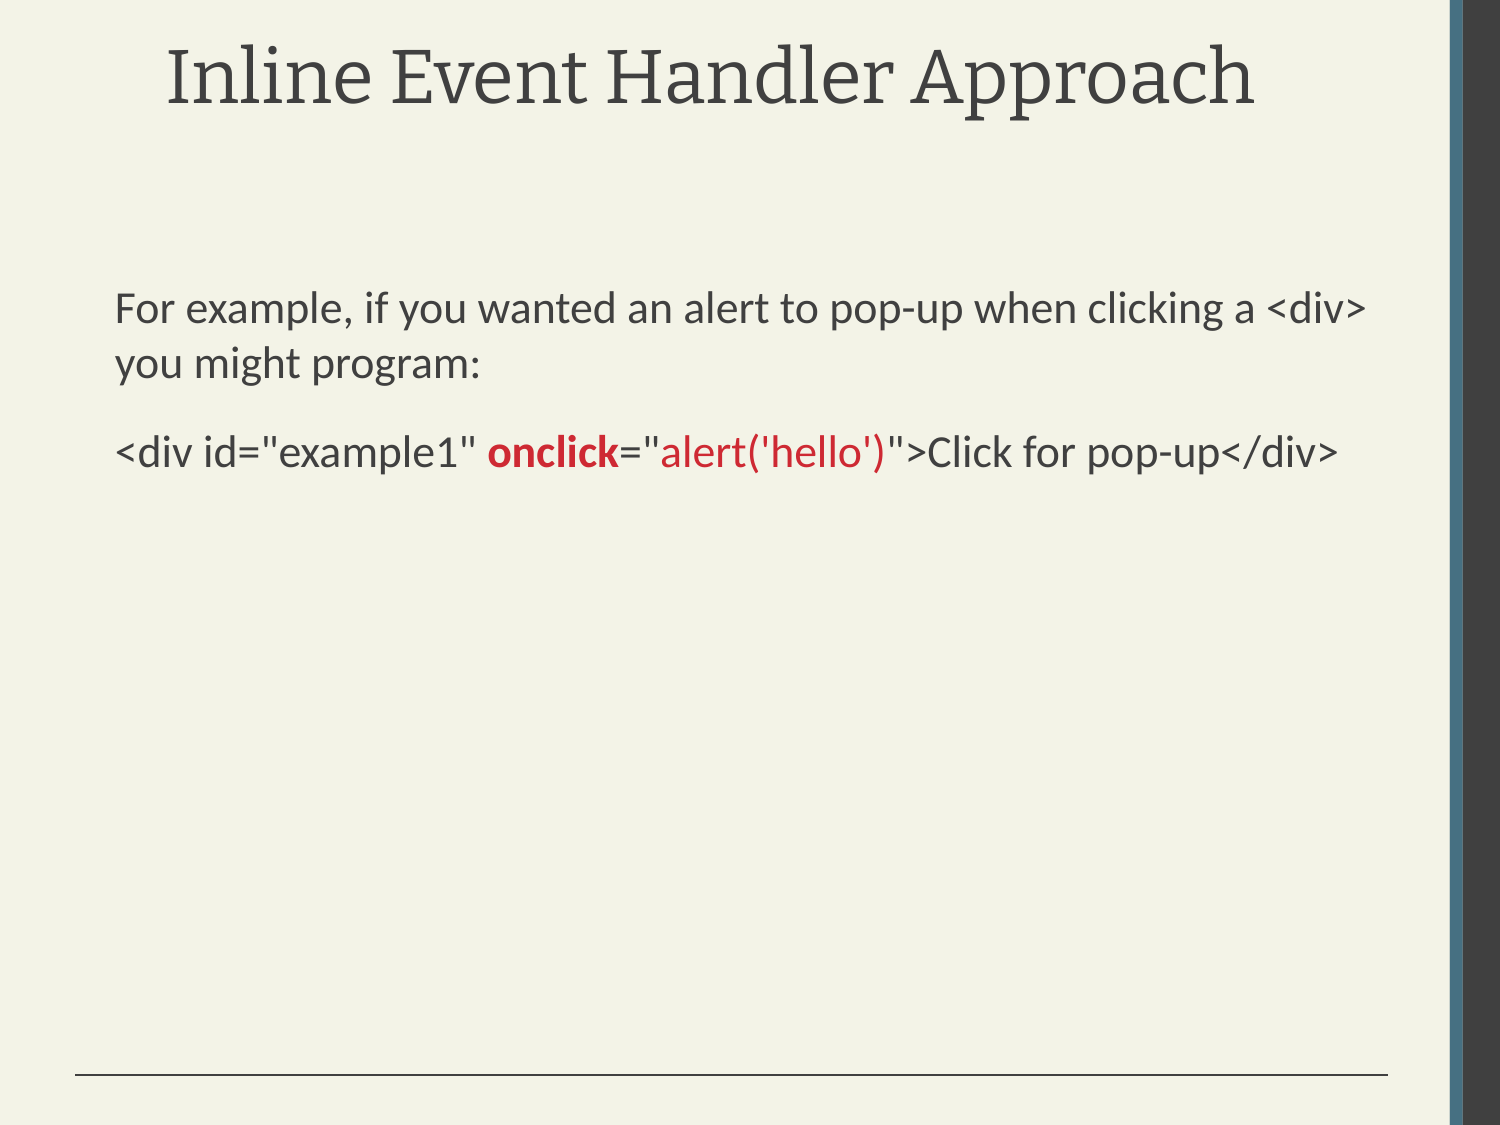

# Inline Event Handler Approach

For example, if you wanted an alert to pop-up when clicking a <div> you might program:
<div id="example1" onclick="alert('hello')">Click for pop-up</div>